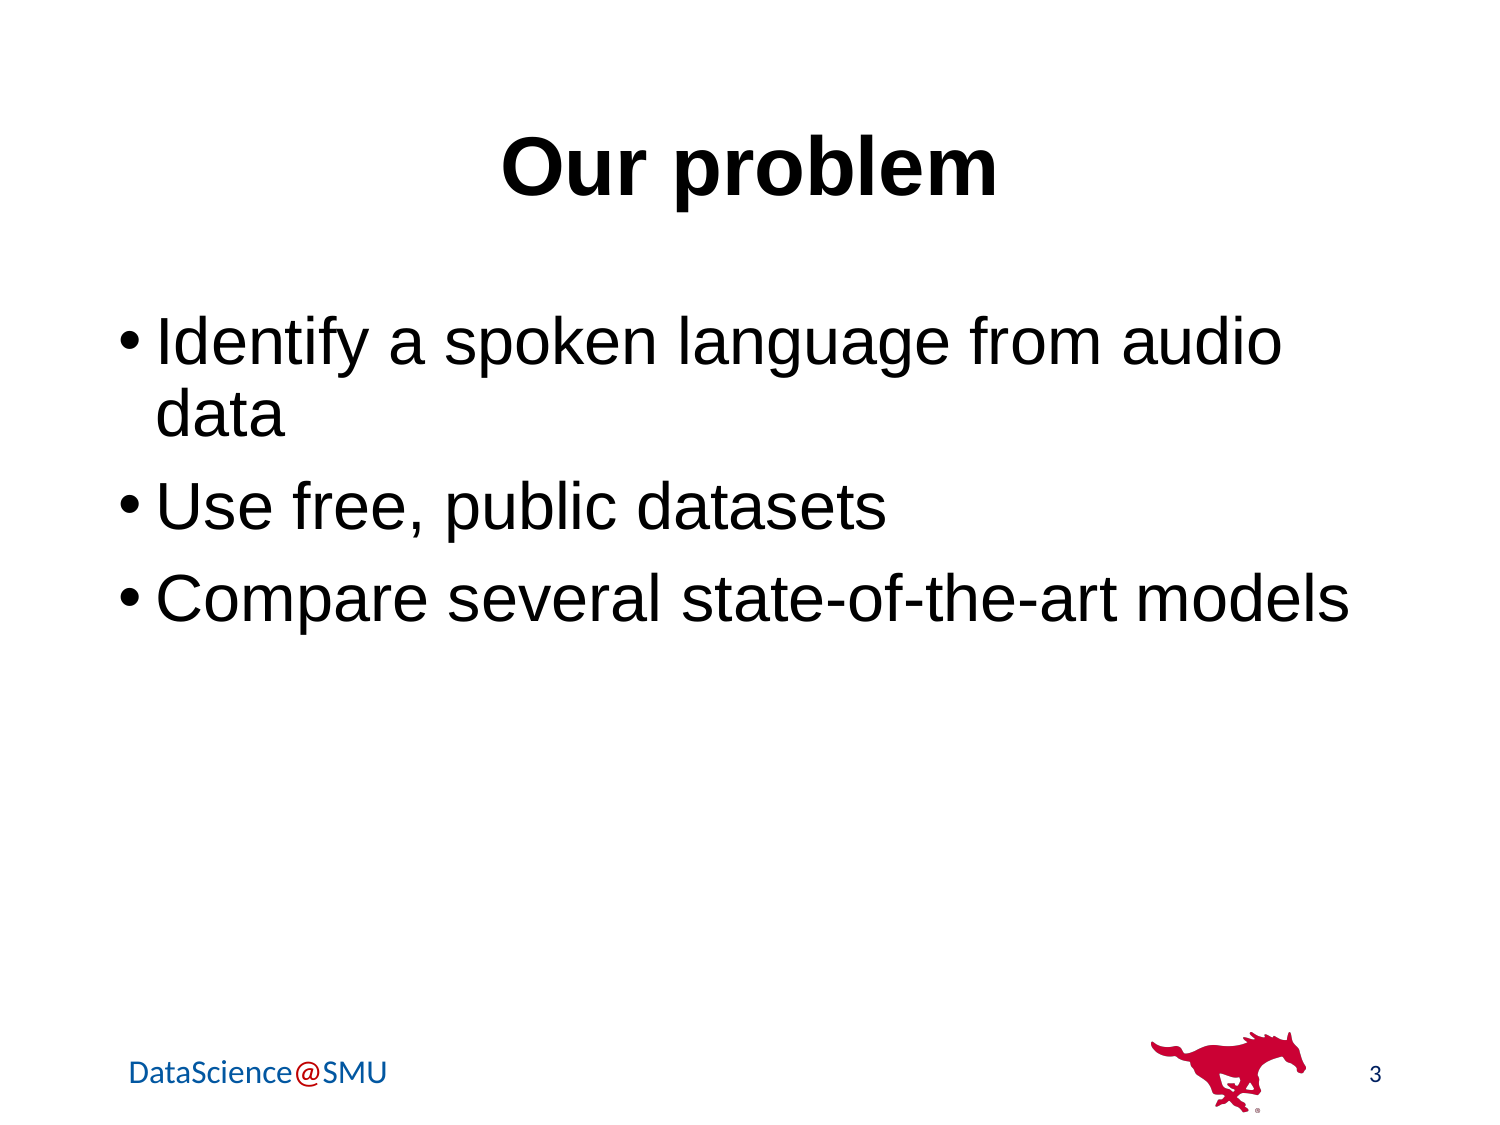

# Our problem
Identify a spoken language from audio data
Use free, public datasets
Compare several state-of-the-art models

3